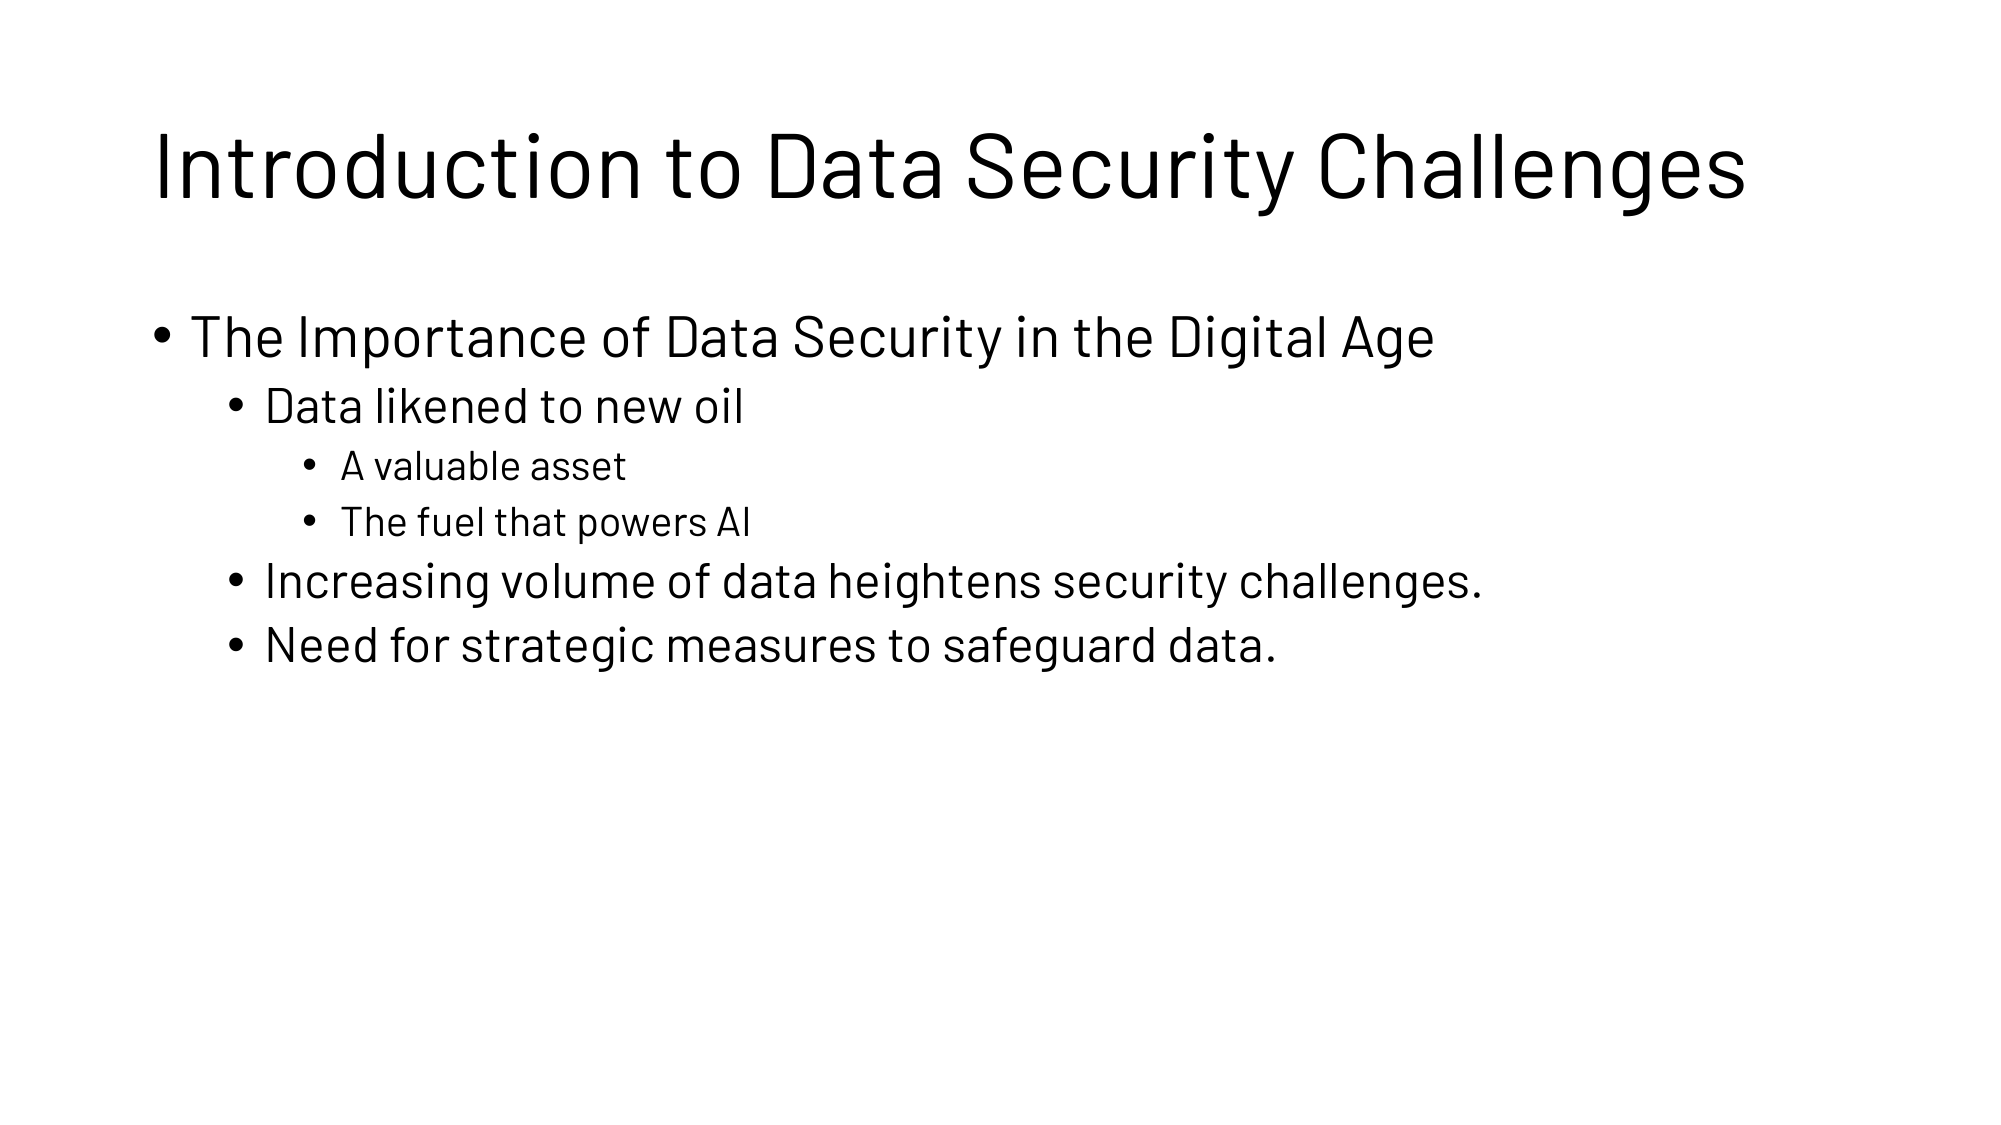

# Introduction to Data Security Challenges
The Importance of Data Security in the Digital Age
Data likened to new oil
A valuable asset
The fuel that powers AI
Increasing volume of data heightens security challenges.
Need for strategic measures to safeguard data.